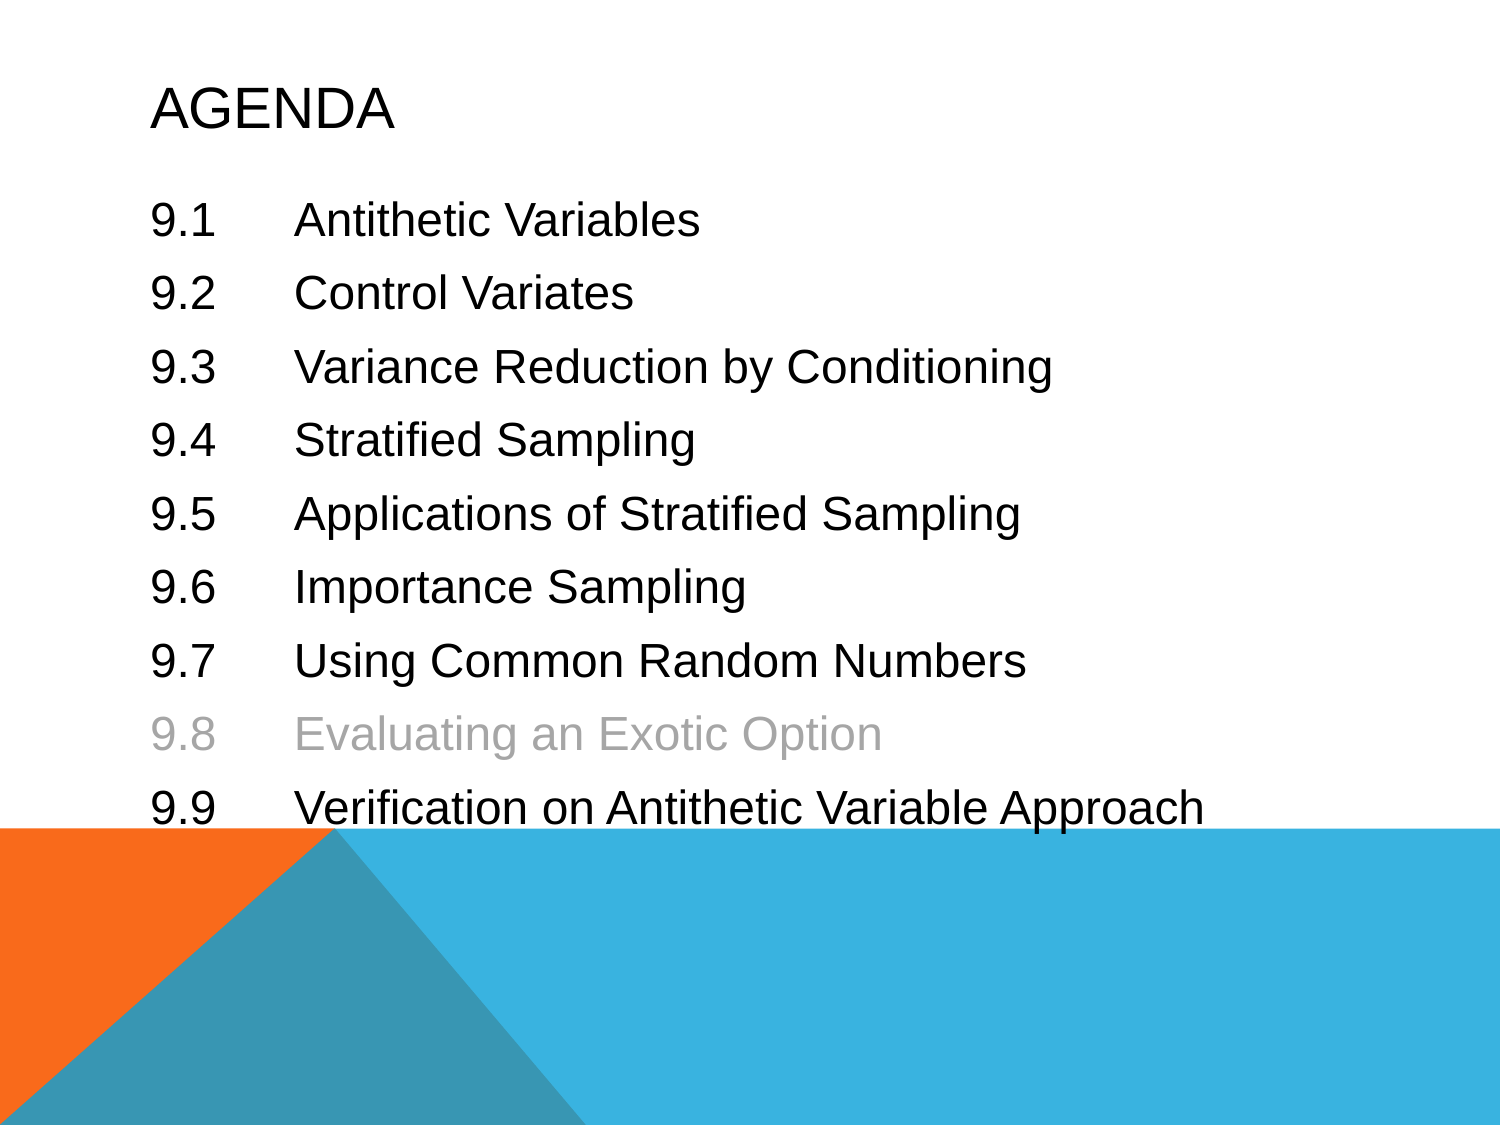

# Agenda
9.1	Antithetic Variables
9.2	Control Variates
9.3	Variance Reduction by Conditioning
9.4	Stratified Sampling
9.5	Applications of Stratified Sampling
9.6	Importance Sampling
9.7	Using Common Random Numbers
9.8	Evaluating an Exotic Option
9.9	Verification on Antithetic Variable Approach